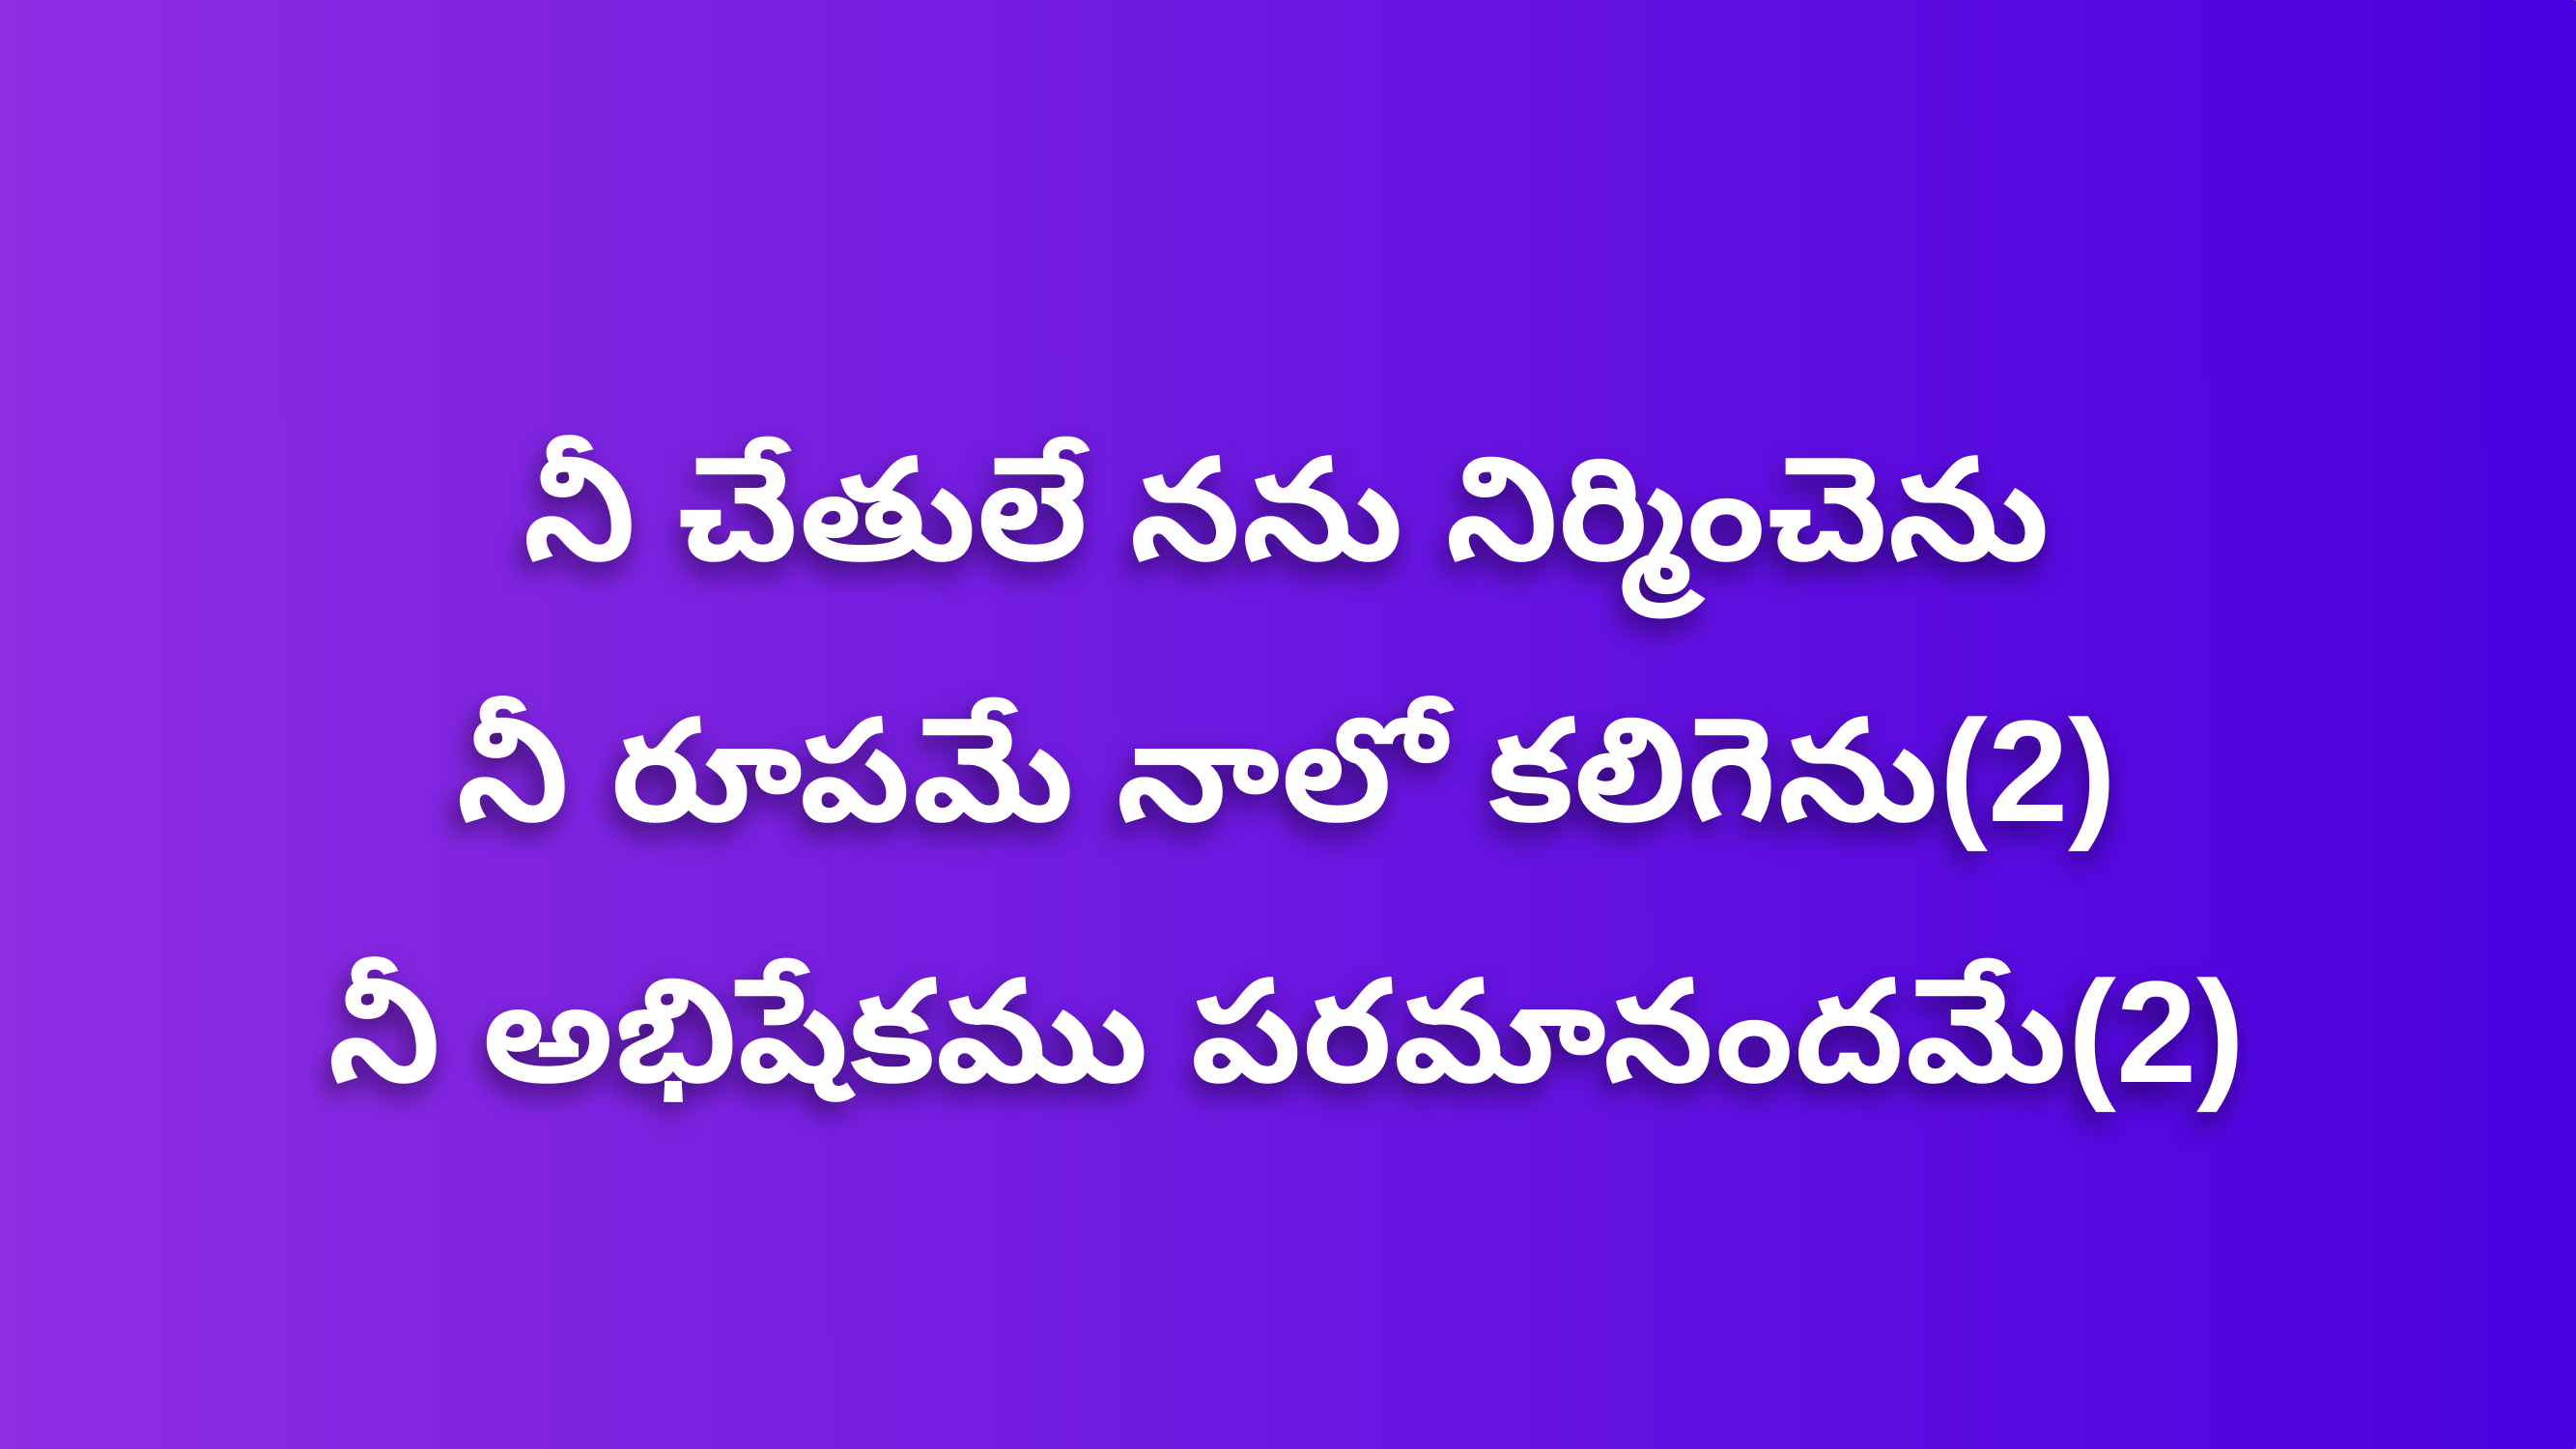

నీ చేతులే నను నిర్మించెను
నీ రూపమే నాలో కలిగెను(2)
నీ అభిషేకము పరమానందమే(2)